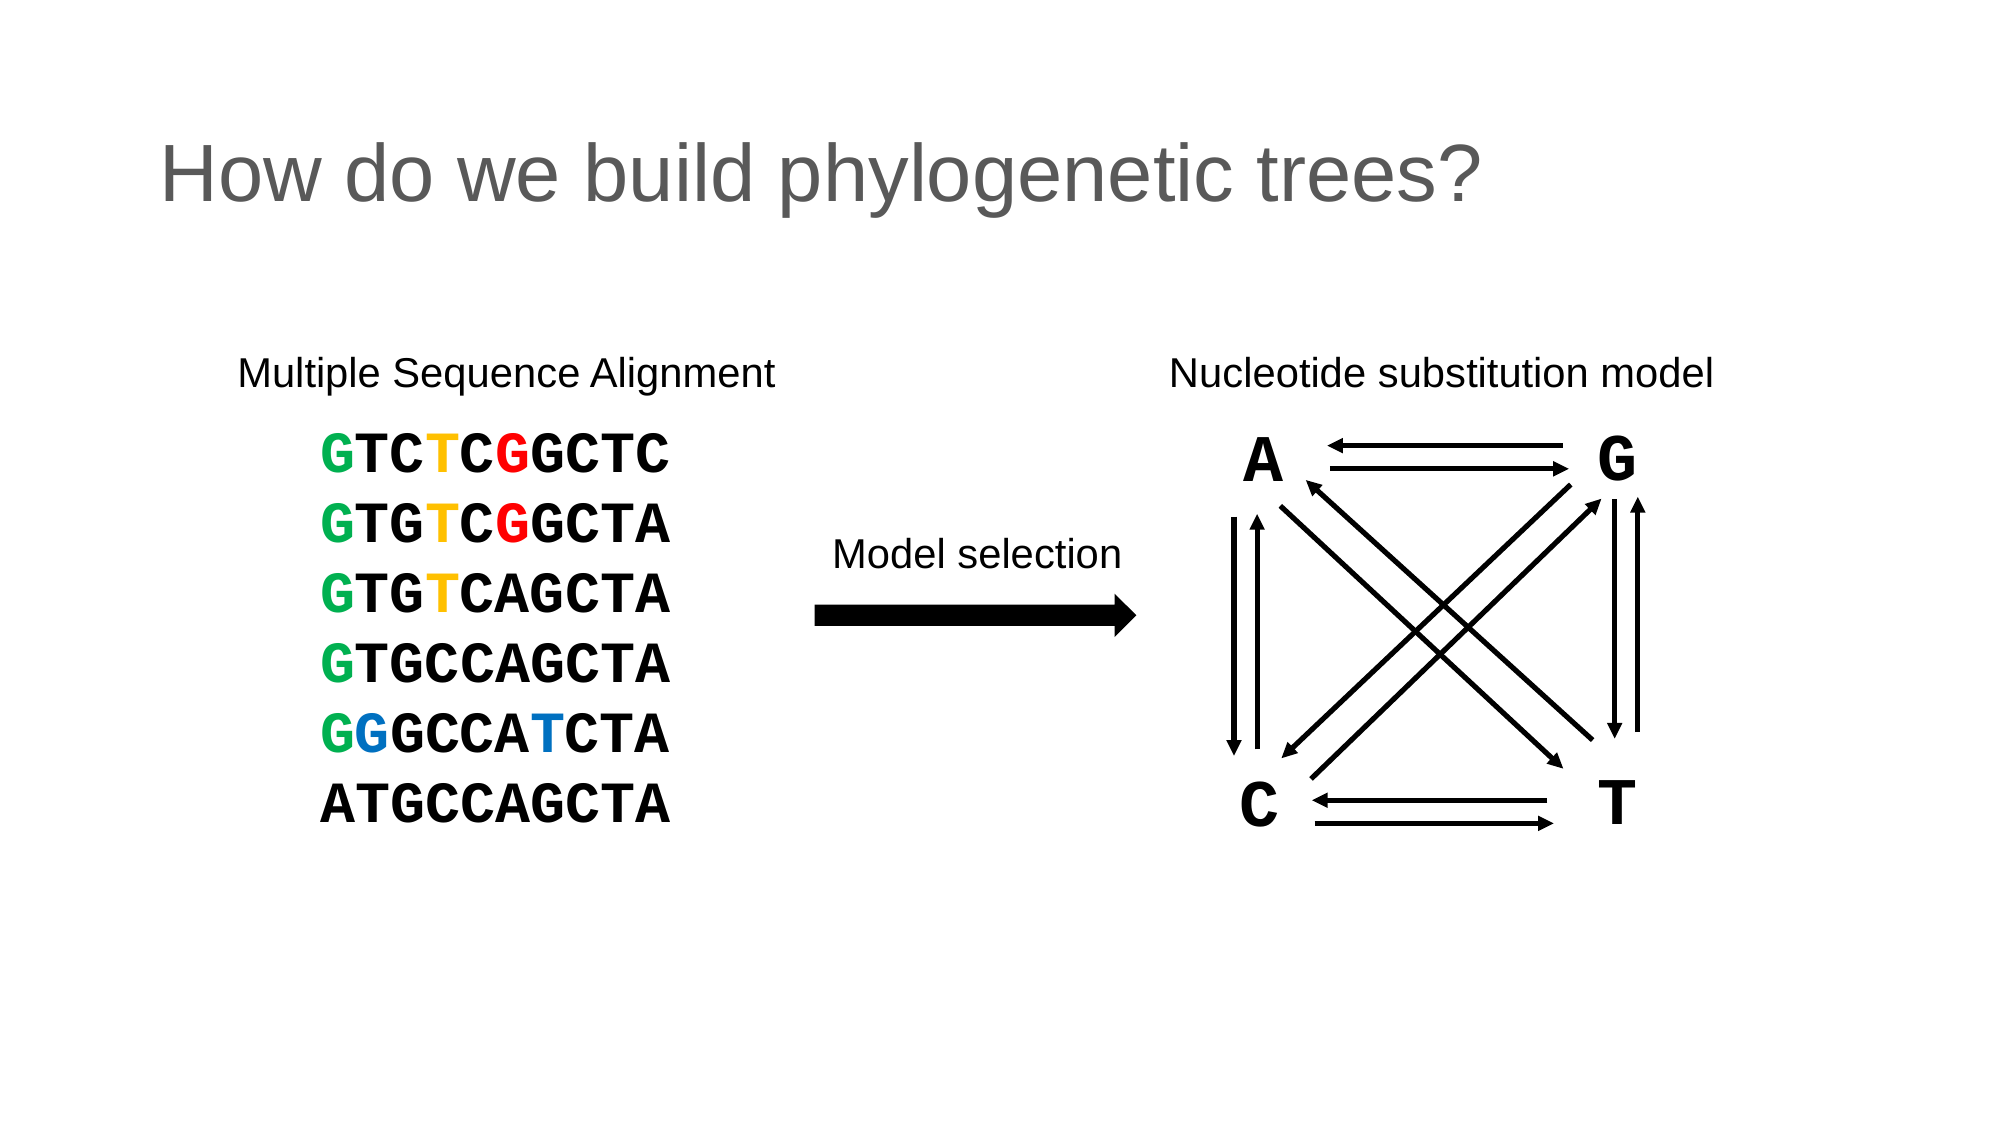

# How do we build phylogenetic trees?
Multiple Sequence Alignment
Nucleotide substitution model
GTCTCGGCTC
GTGTCGGCTA
GTGTCAGCTA
GTGCCAGCTA
GGGCCATCTA
ATGCCAGCTA
G
A
Model selection

T
C